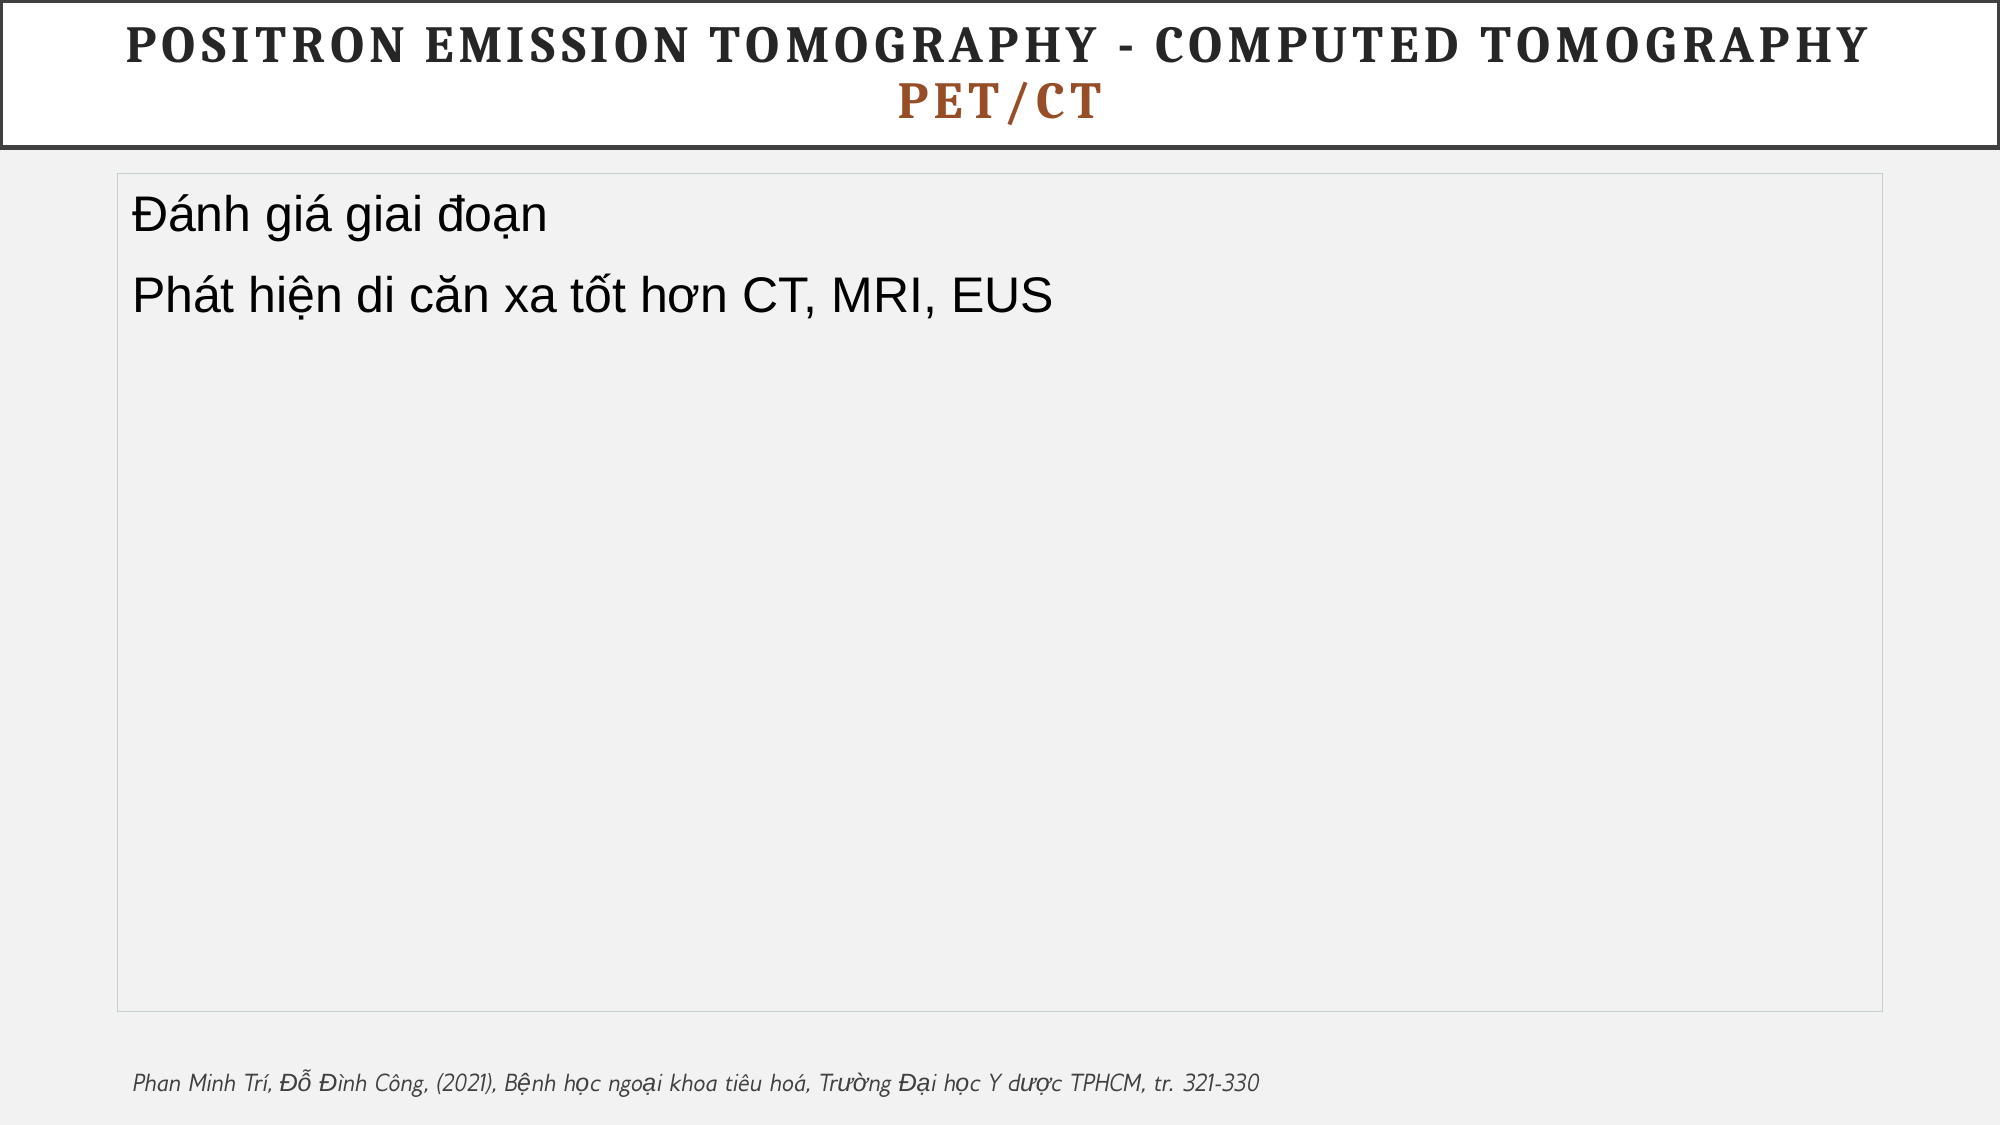

Positron Emission Tomography - Computed Tomography PET/CT
Đánh giá giai đoạn
Phát hiện di căn xa tốt hơn CT, MRI, EUS

Phan Minh Trí, Đỗ Đình Công, (2021), Bệnh học ngoại khoa tiêu hoá, Trường Đại học Y dược TPHCM, tr. 321-330